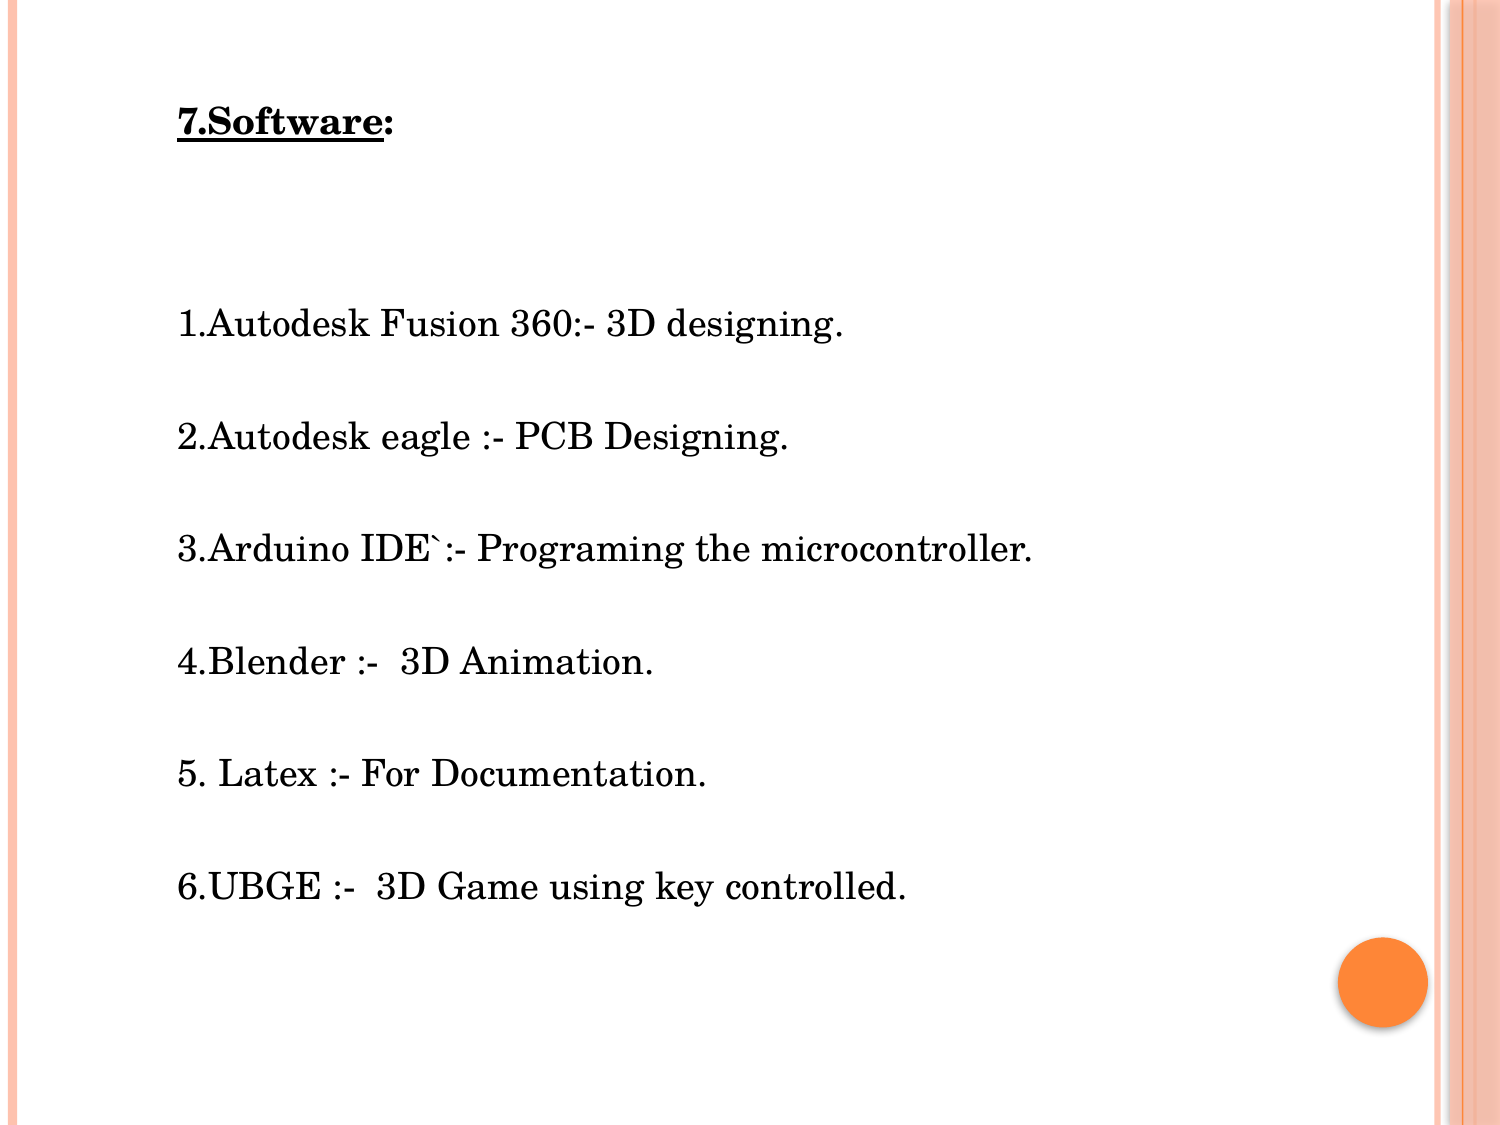

7.Software:

1.Autodesk Fusion 360:- 3D designing.
2.Autodesk eagle :- PCB Designing.
3.Arduino IDE`:- Programing the microcontroller.
4.Blender :-  3D Animation.
5. Latex :- For Documentation.
6.UBGE :-  3D Game using key controlled.